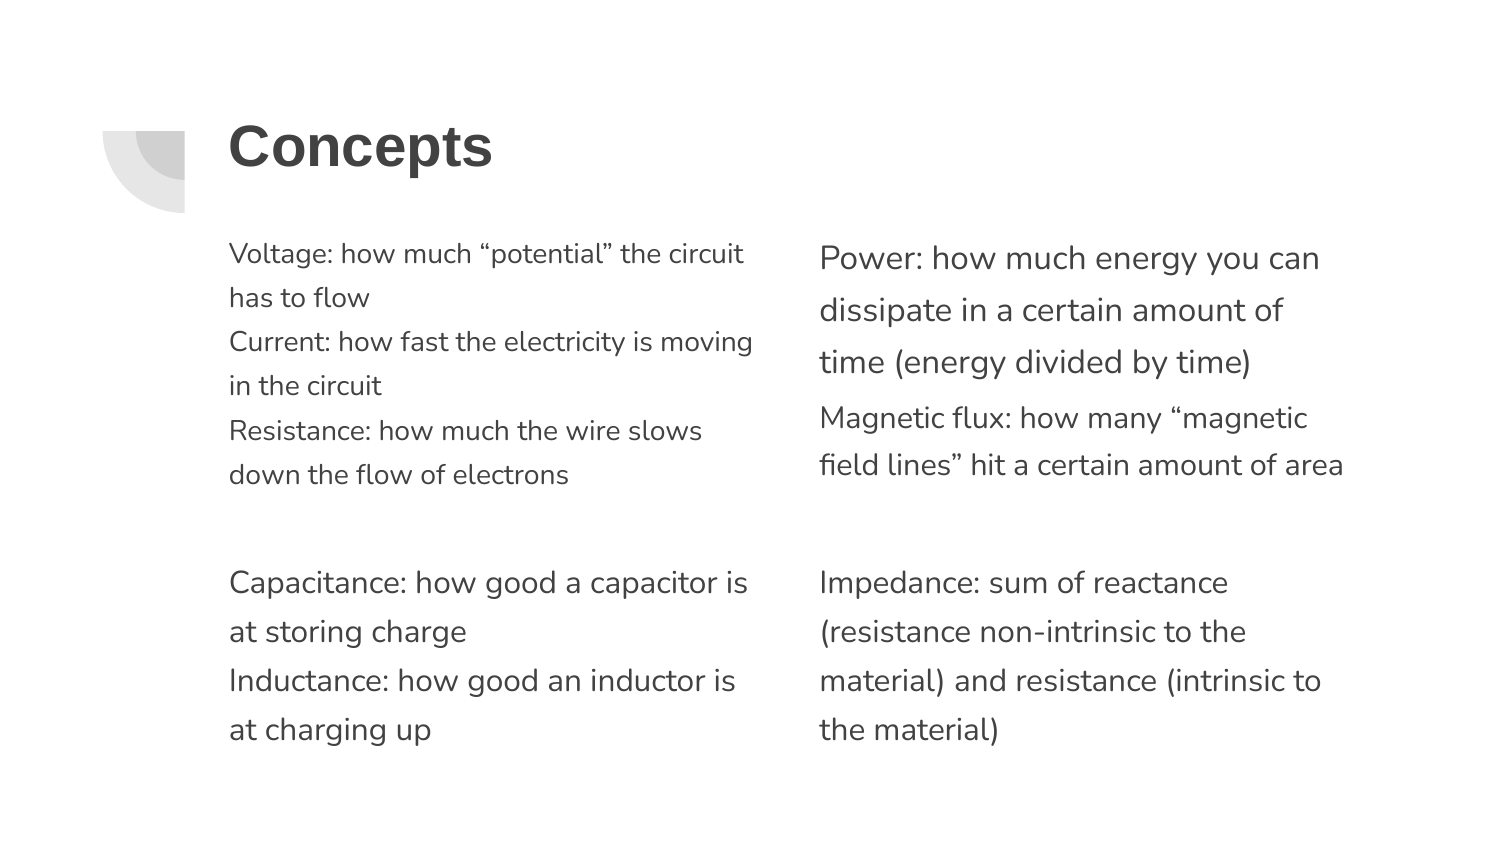

# Concepts
Voltage: how much “potential” the circuit has to flow
Current: how fast the electricity is moving in the circuit
Resistance: how much the wire slows down the flow of electrons
Power: how much energy you can dissipate in a certain amount of time (energy divided by time)
Magnetic flux: how many “magnetic field lines” hit a certain amount of area
Capacitance: how good a capacitor is at storing charge
Inductance: how good an inductor is at charging up
Impedance: sum of reactance (resistance non-intrinsic to the material) and resistance (intrinsic to the material)